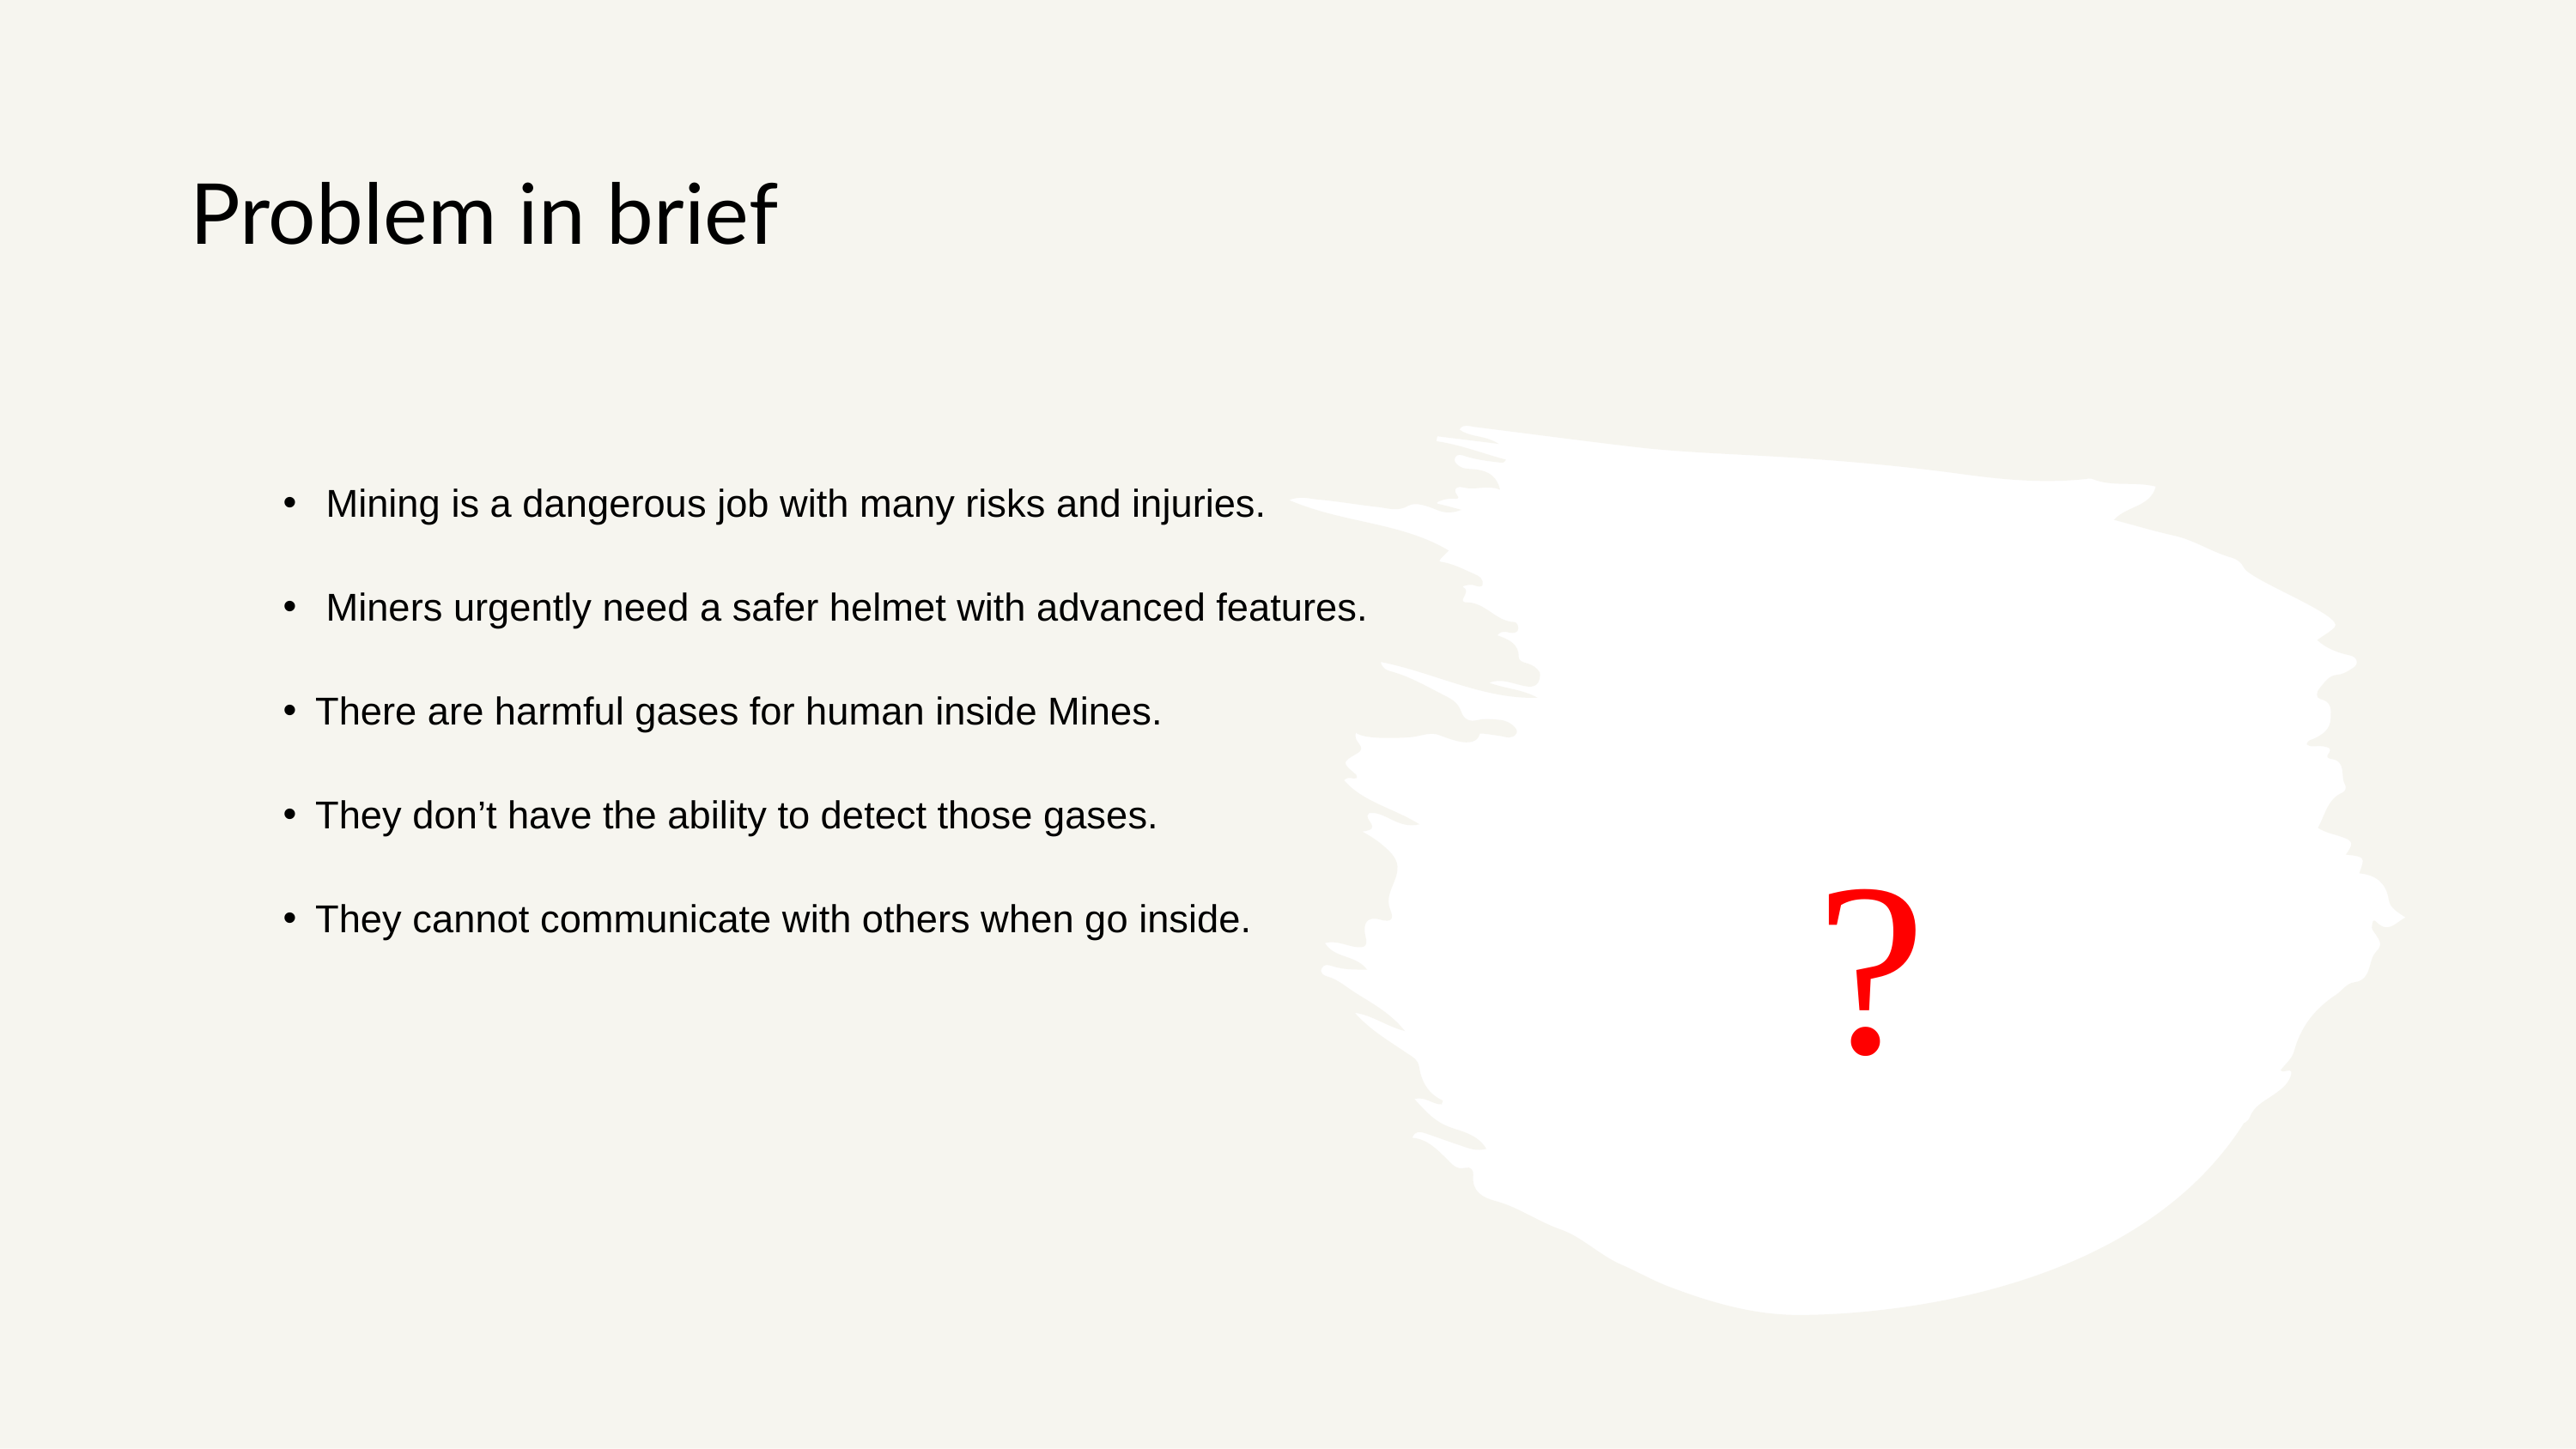

Problem in brief
 Mining is a dangerous job with many risks and injuries.
 Miners urgently need a safer helmet with advanced features.
There are harmful gases for human inside Mines.
They don’t have the ability to detect those gases.
They cannot communicate with others when go inside.
?